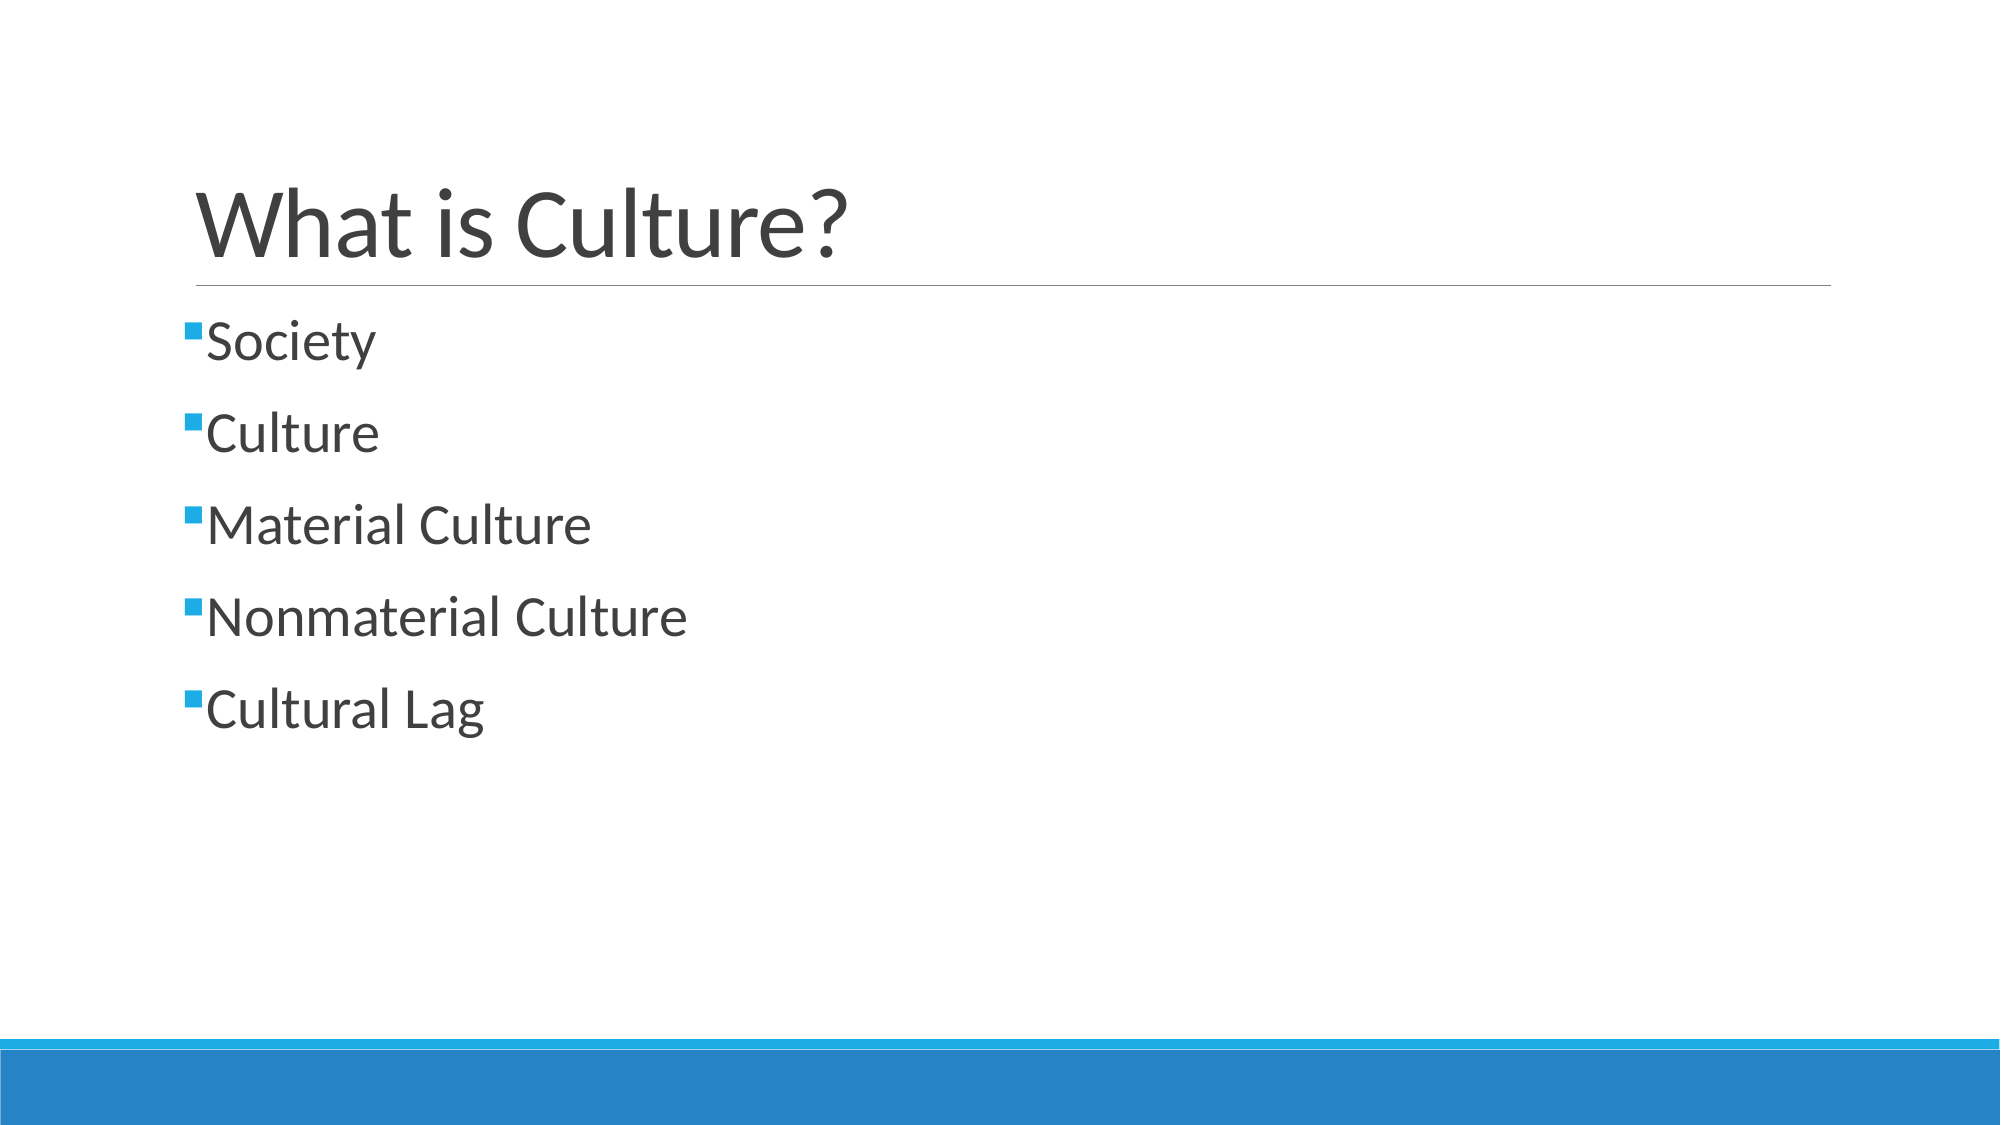

# What is Culture?
Society
Culture
Material Culture
Nonmaterial Culture
Cultural Lag